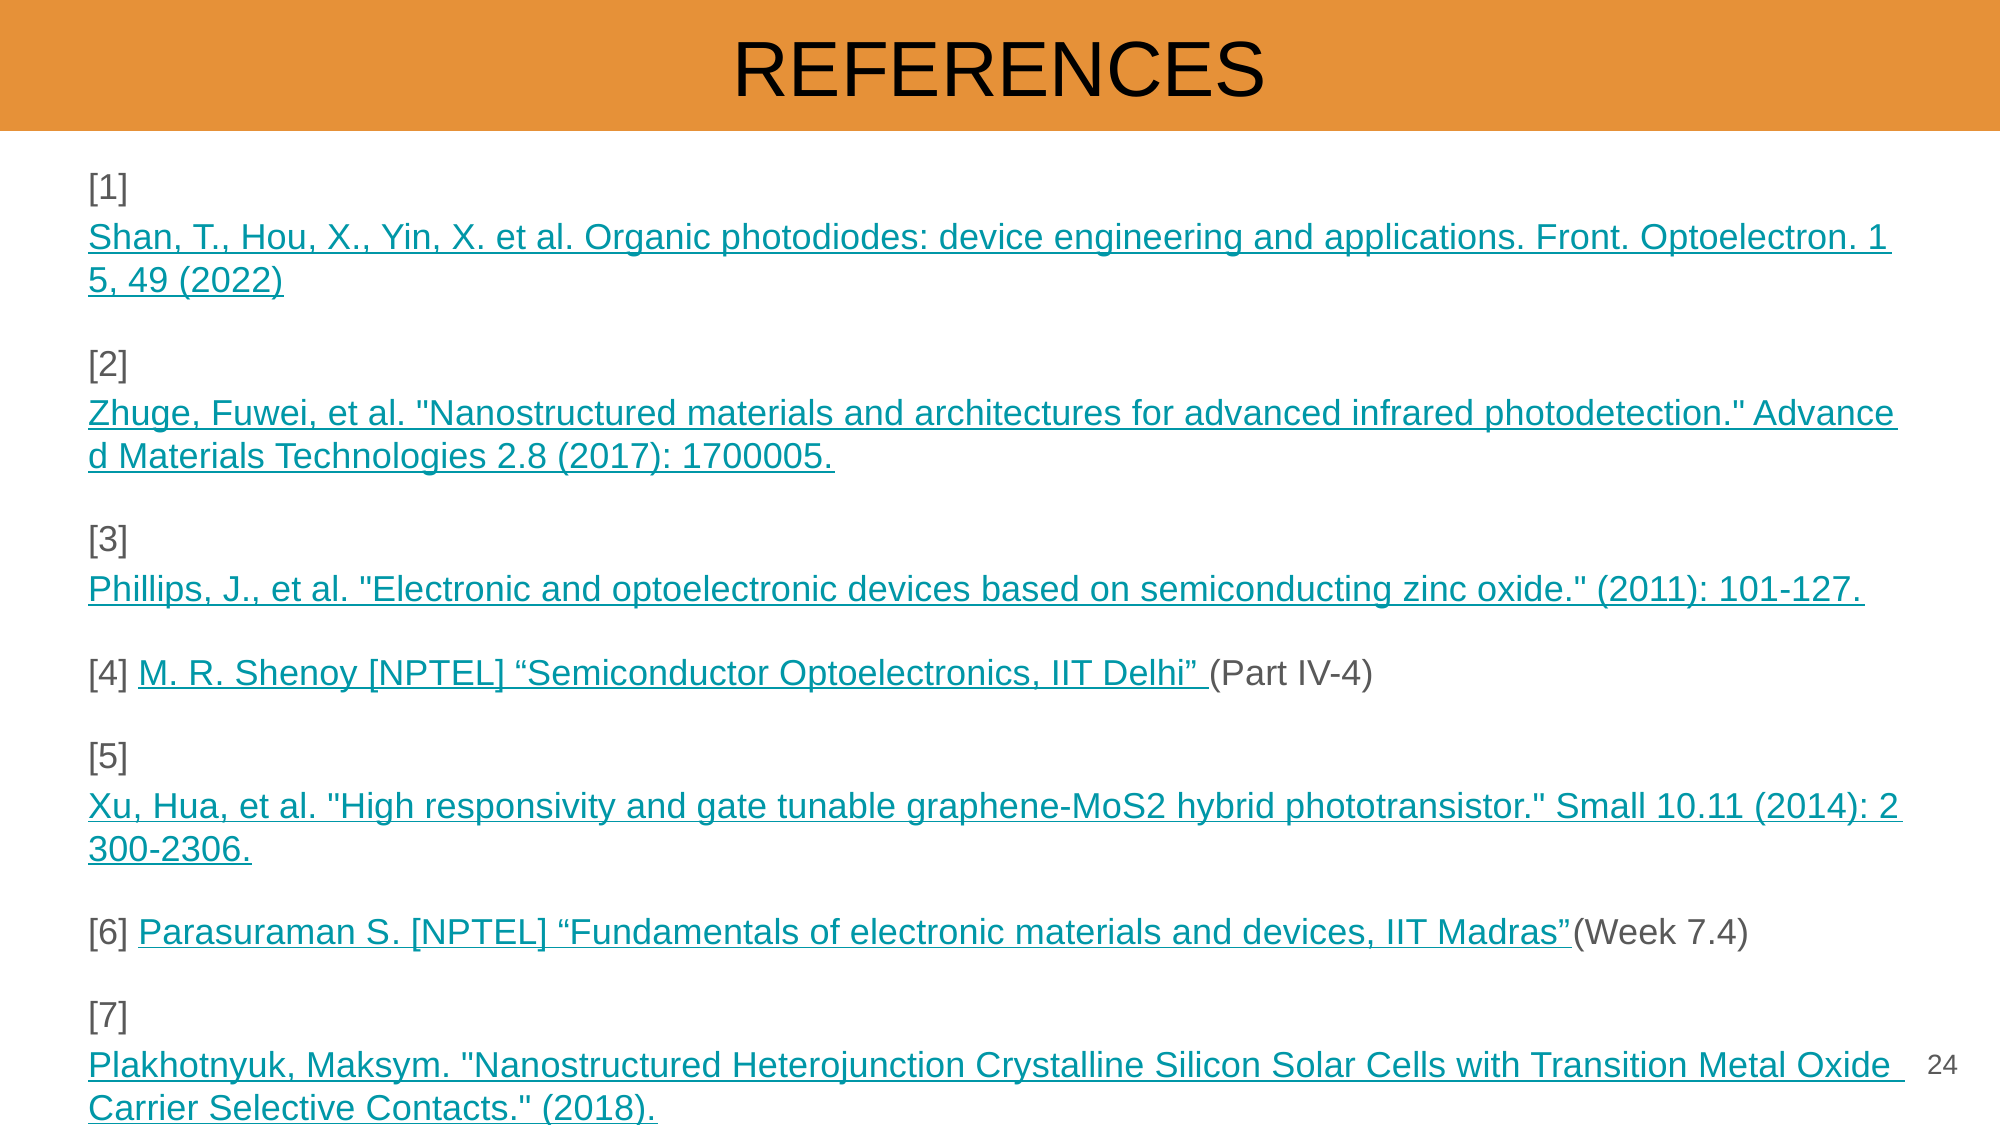

REFERENCES
[1] Shan, T., Hou, X., Yin, X. et al. Organic photodiodes: device engineering and applications. Front. Optoelectron. 15, 49 (2022)
[2] Zhuge, Fuwei, et al. "Nanostructured materials and architectures for advanced infrared photodetection." Advanced Materials Technologies 2.8 (2017): 1700005.
[3] Phillips, J., et al. "Electronic and optoelectronic devices based on semiconducting zinc oxide." (2011): 101-127.
[4] M. R. Shenoy [NPTEL] “Semiconductor Optoelectronics, IIT Delhi” (Part IV-4)
[5] Xu, Hua, et al. "High responsivity and gate tunable graphene‐MoS2 hybrid phototransistor." Small 10.11 (2014): 2300-2306.
[6] Parasuraman S. [NPTEL] “Fundamentals of electronic materials and devices, IIT Madras”(Week 7.4)
[7] Plakhotnyuk, Maksym. "Nanostructured Heterojunction Crystalline Silicon Solar Cells with Transition Metal Oxide Carrier Selective Contacts." (2018).
[8] Zhang, Xiaoqiang, et al. "All-organic flexible heterojunction thin film photodetectors based on phthalocyanines/C60." AIP Advances 12.8 (2022).
24